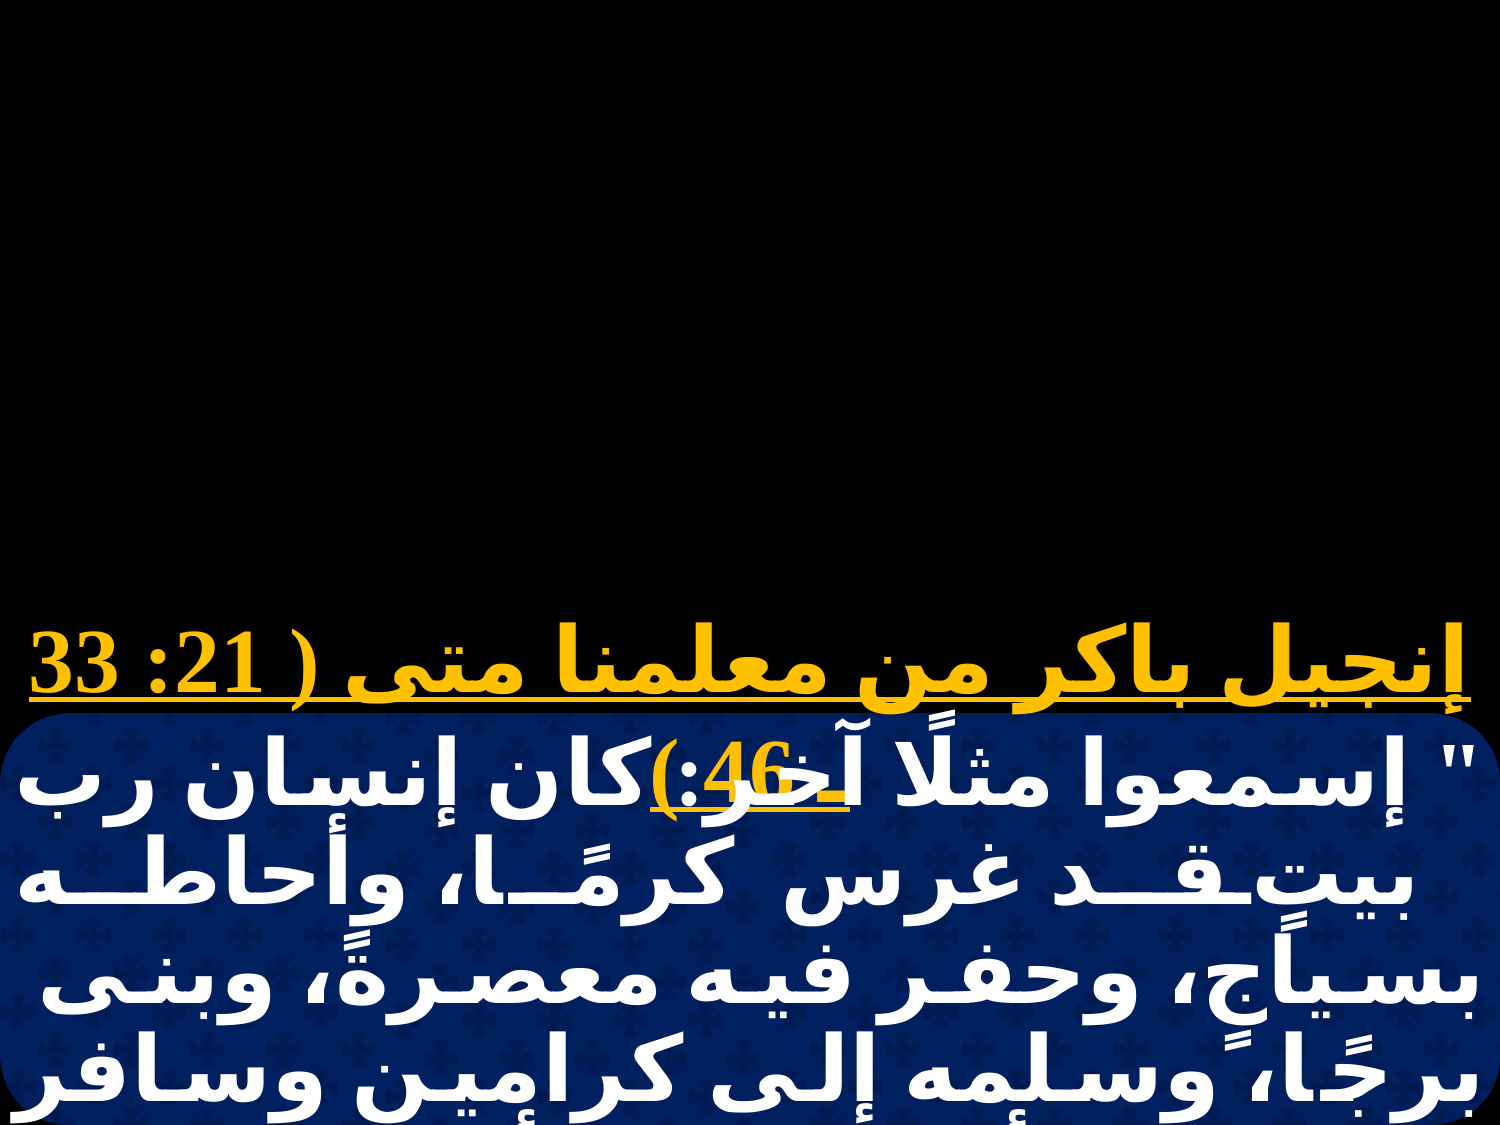

إنجيل باكر من معلمنا متى ( 21: 33 ـ 46 )
" إسمعوا مثلًا آخر: كان إنسان رب بيتٍ قد غرس  كرمًا، وأحاطه بسياجٍ، وحفر فيه معصرةً، وبنى  برجًا، وسلمه إلى كرامين وسافر فلما قرب أوان  الثمر أرسل عبيده إلى الكرامين ليأخذوا ثمره. فأخذ